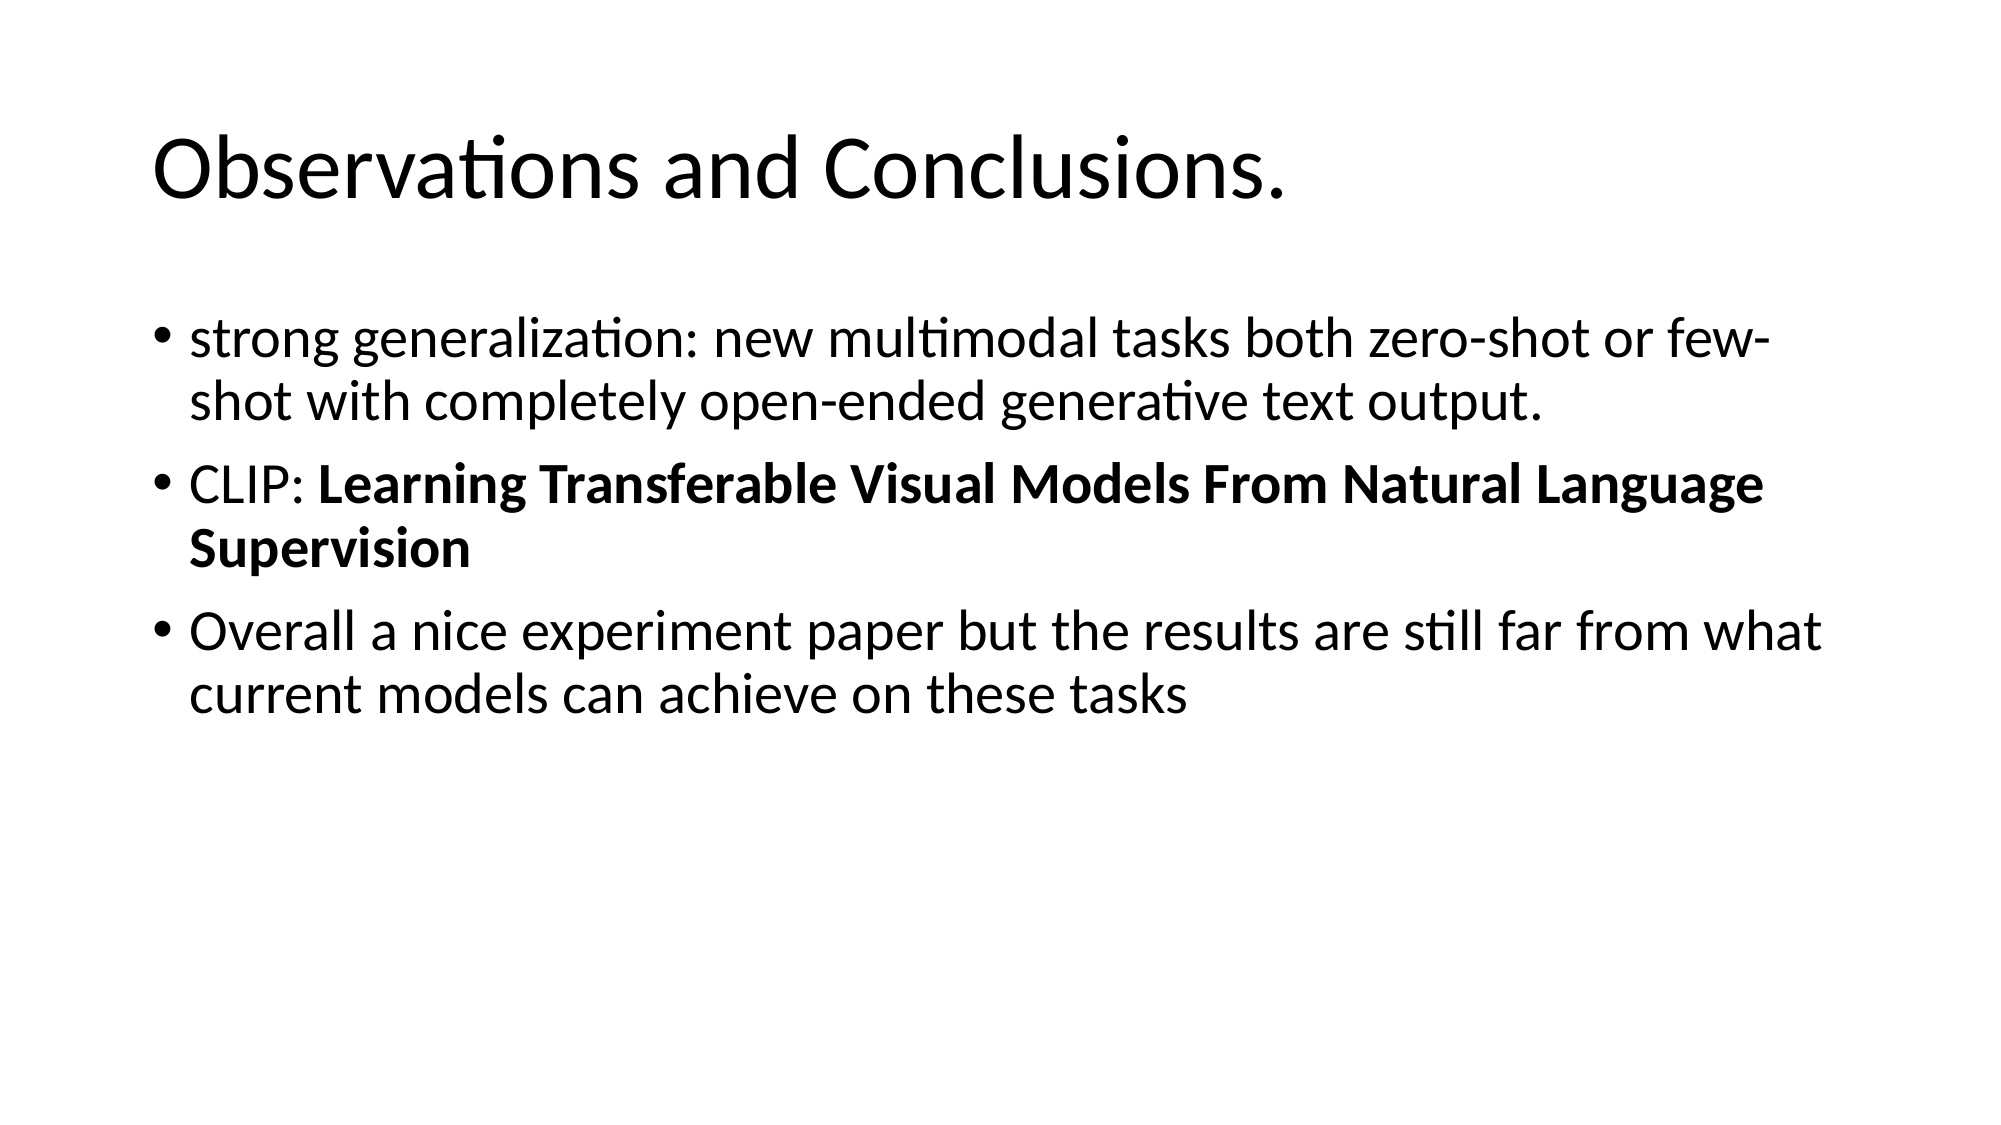

# Observations and Conclusions.
strong generalization: new multimodal tasks both zero-shot or few-shot with completely open-ended generative text output.
CLIP: Learning Transferable Visual Models From Natural Language Supervision
Overall a nice experiment paper but the results are still far from what current models can achieve on these tasks